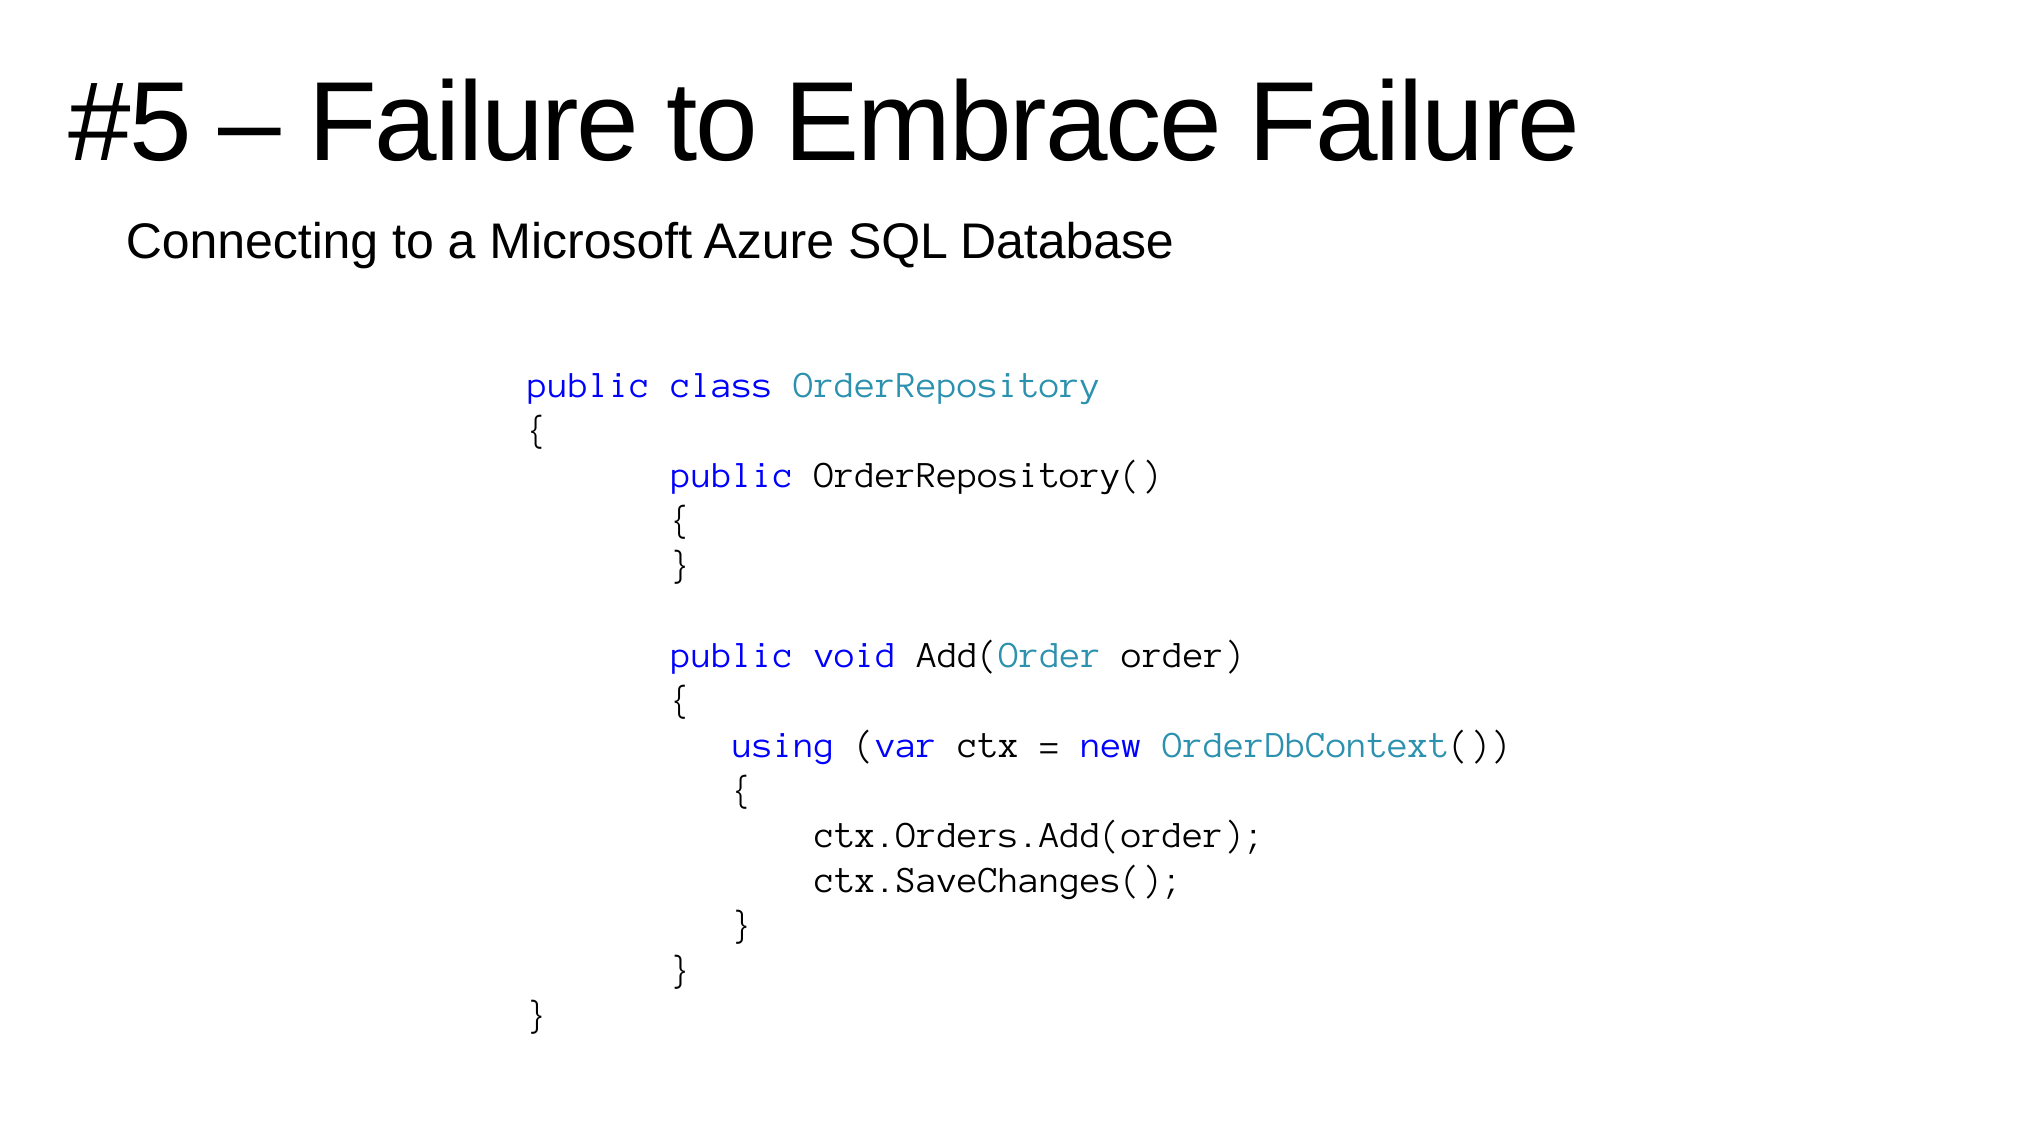

# #5 – Failure to Embrace Failure
Connecting to a Microsoft Azure SQL Database
public class OrderRepository
{
       public OrderRepository()
       {
       }

       public void Add(Order order)
       {
          using (var ctx = new OrderDbContext())
          {
              ctx.Orders.Add(order);
              ctx.SaveChanges();
          }
       }
}